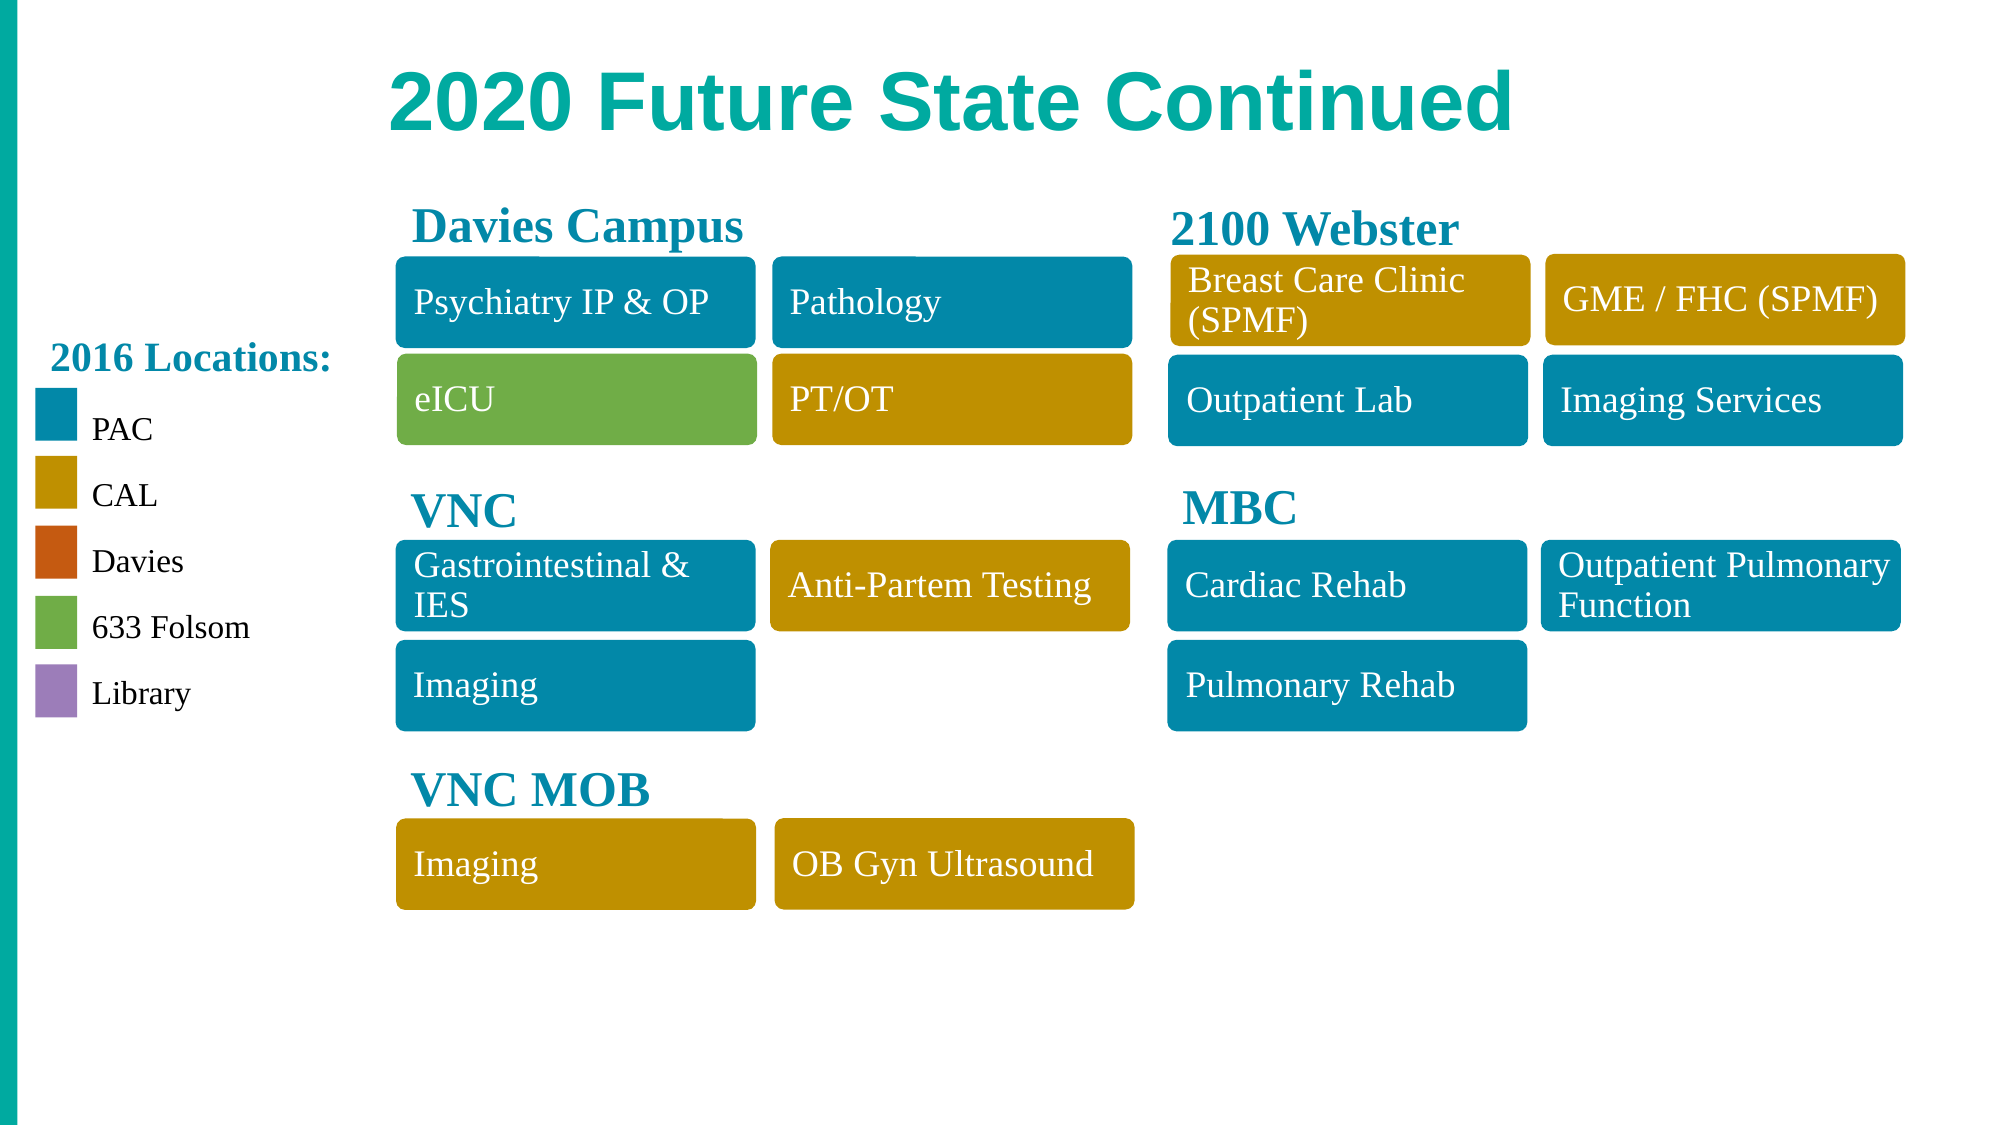

# 2020 Future State Continued
Davies Campus
2100 Webster

GME / FHC (SPMF)

Breast Care Clinic (SPMF)

Psychiatry IP & OP

Pathology
2016 Locations:

eICU

PT/OT

Outpatient Lab

Imaging Services
PAC
CAL
Davies
633 Folsom
Library

MBC
VNC
Infection Control

Gastrointestinal & IES

Anti-Partem Testing

Cardiac Rehab

Outpatient Pulmonary Function

Imaging

Pulmonary Rehab

VNC MOB

OB Gyn Ultrasound

Imaging